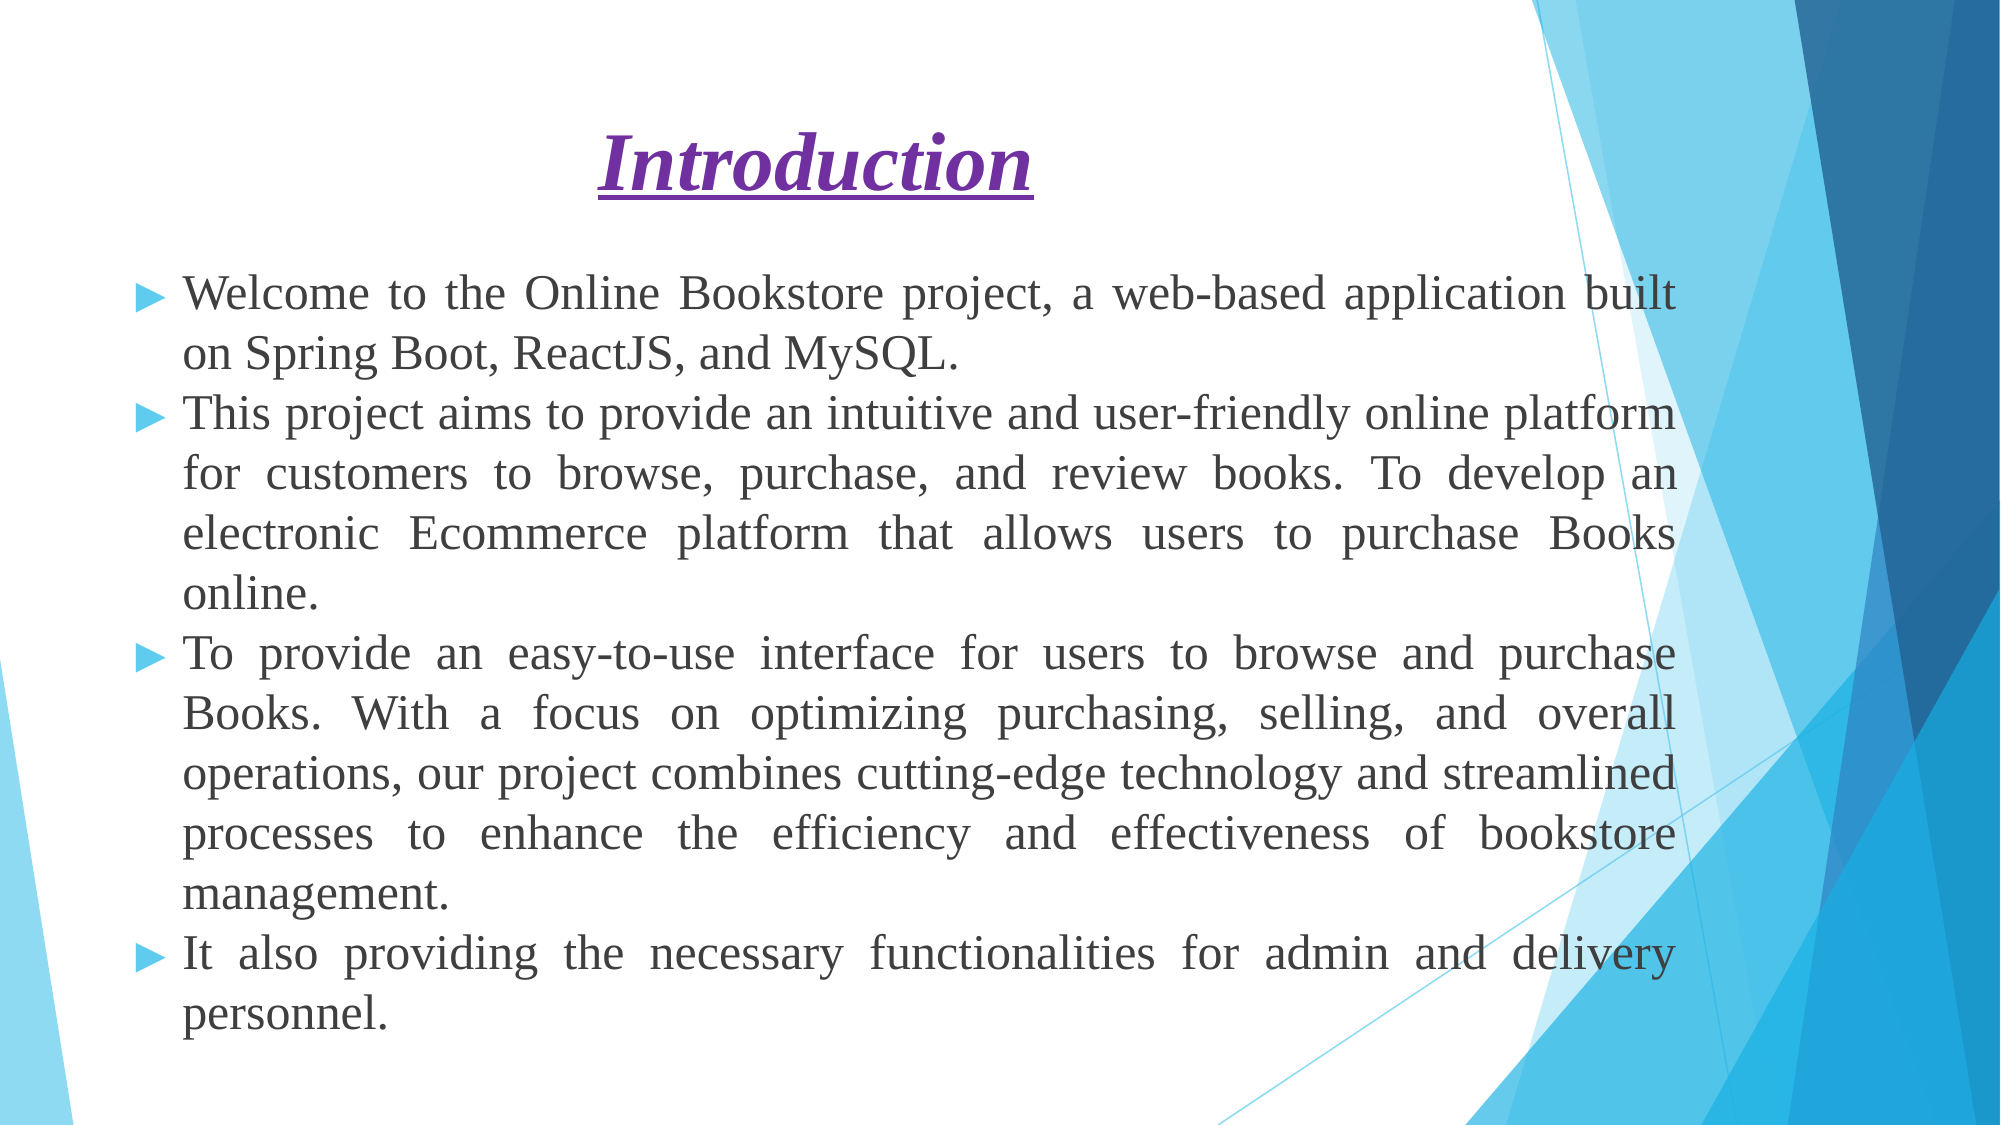

# Introduction
Welcome to the Online Bookstore project, a web-based application built on Spring Boot, ReactJS, and MySQL.
This project aims to provide an intuitive and user-friendly online platform for customers to browse, purchase, and review books. To develop an electronic Ecommerce platform that allows users to purchase Books online.
To provide an easy-to-use interface for users to browse and purchase Books. With a focus on optimizing purchasing, selling, and overall operations, our project combines cutting-edge technology and streamlined processes to enhance the efficiency and effectiveness of bookstore management.
It also providing the necessary functionalities for admin and delivery personnel.